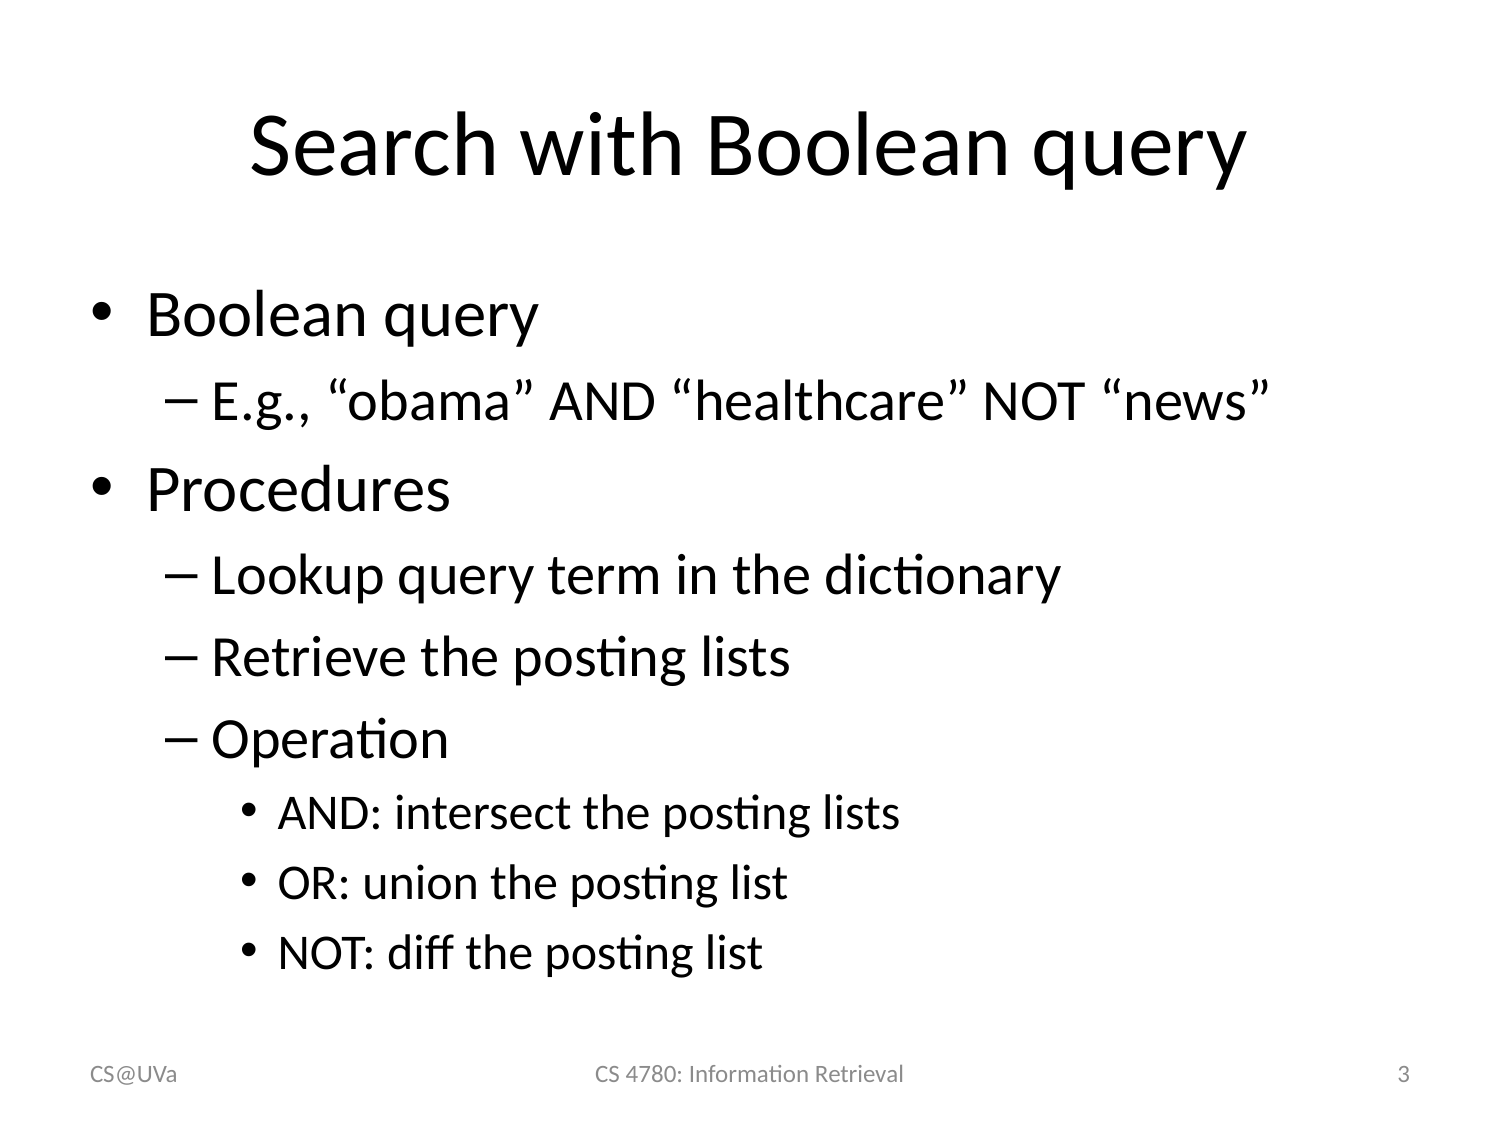

# Search with Boolean query
Boolean query
E.g., “obama” AND “healthcare” NOT “news”
Procedures
Lookup query term in the dictionary
Retrieve the posting lists
Operation
AND: intersect the posting lists
OR: union the posting list
NOT: diff the posting list
CS@UVa
CS 4780: Information Retrieval
3